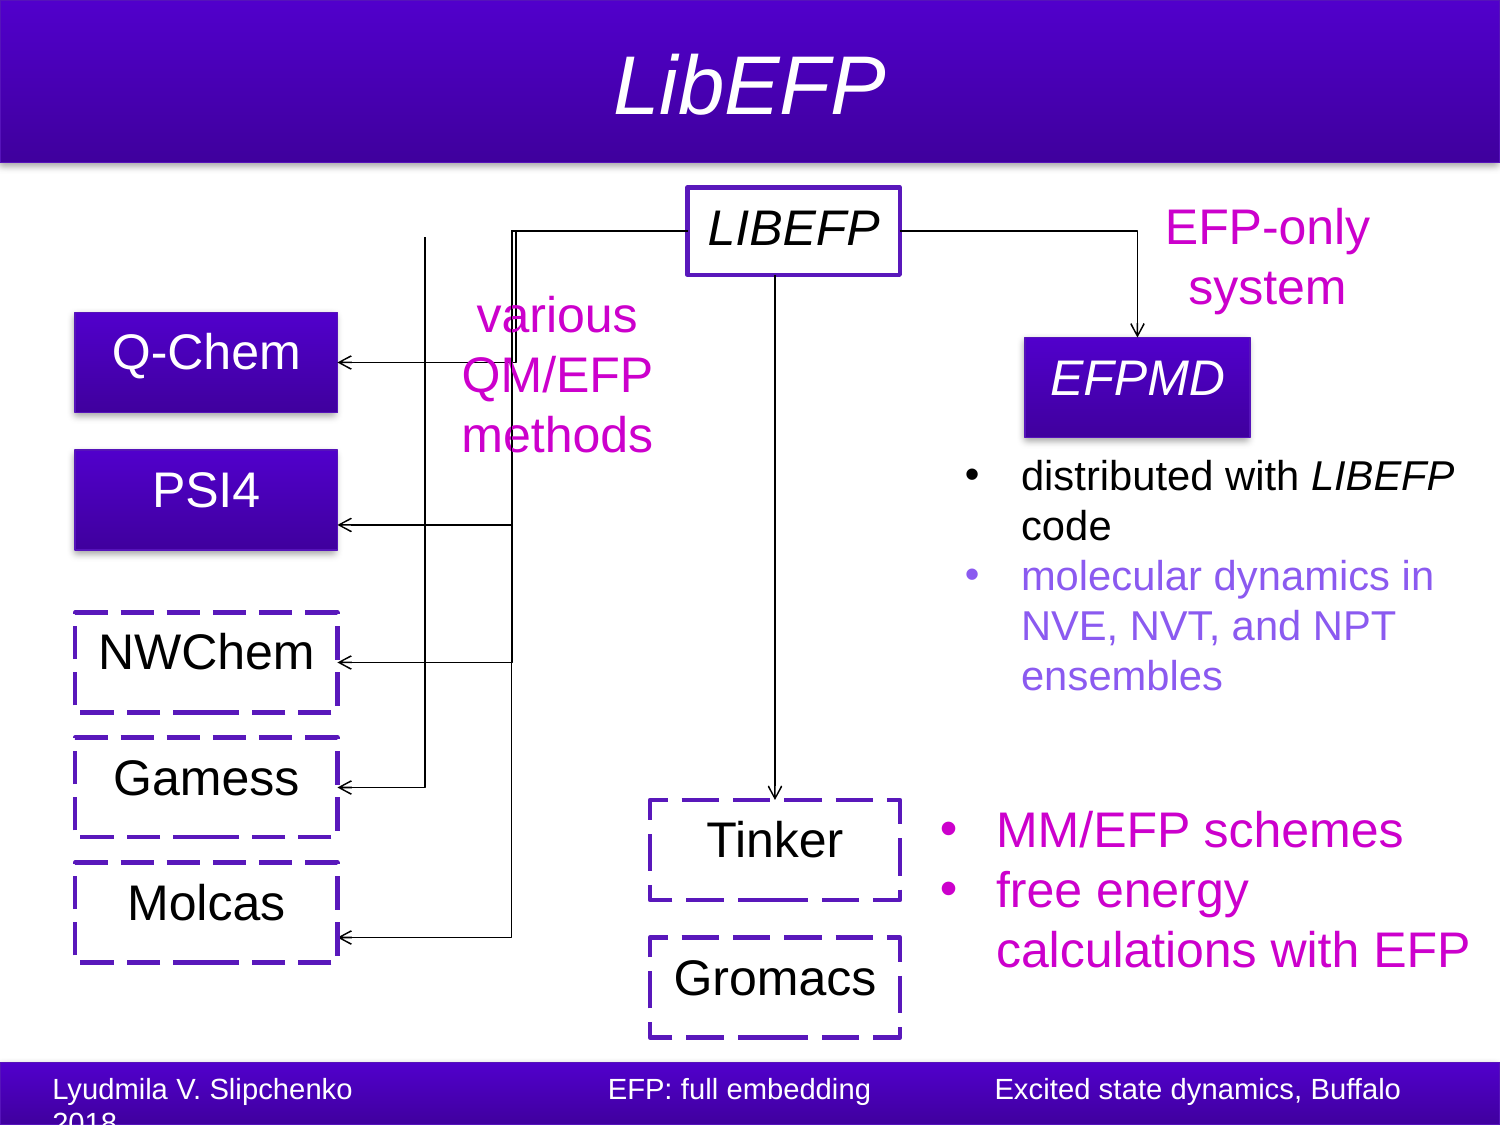

# LibEFP
LIBEFP
EFP-only
system
various QM/EFP methods
Q-Chem
EFPMD
distributed with LIBEFP code
molecular dynamics in NVE, NVT, and NPT ensembles
PSI4
NWChem
Gamess
MM/EFP schemes
free energy calculations with EFP
Tinker
Molcas
Gromacs